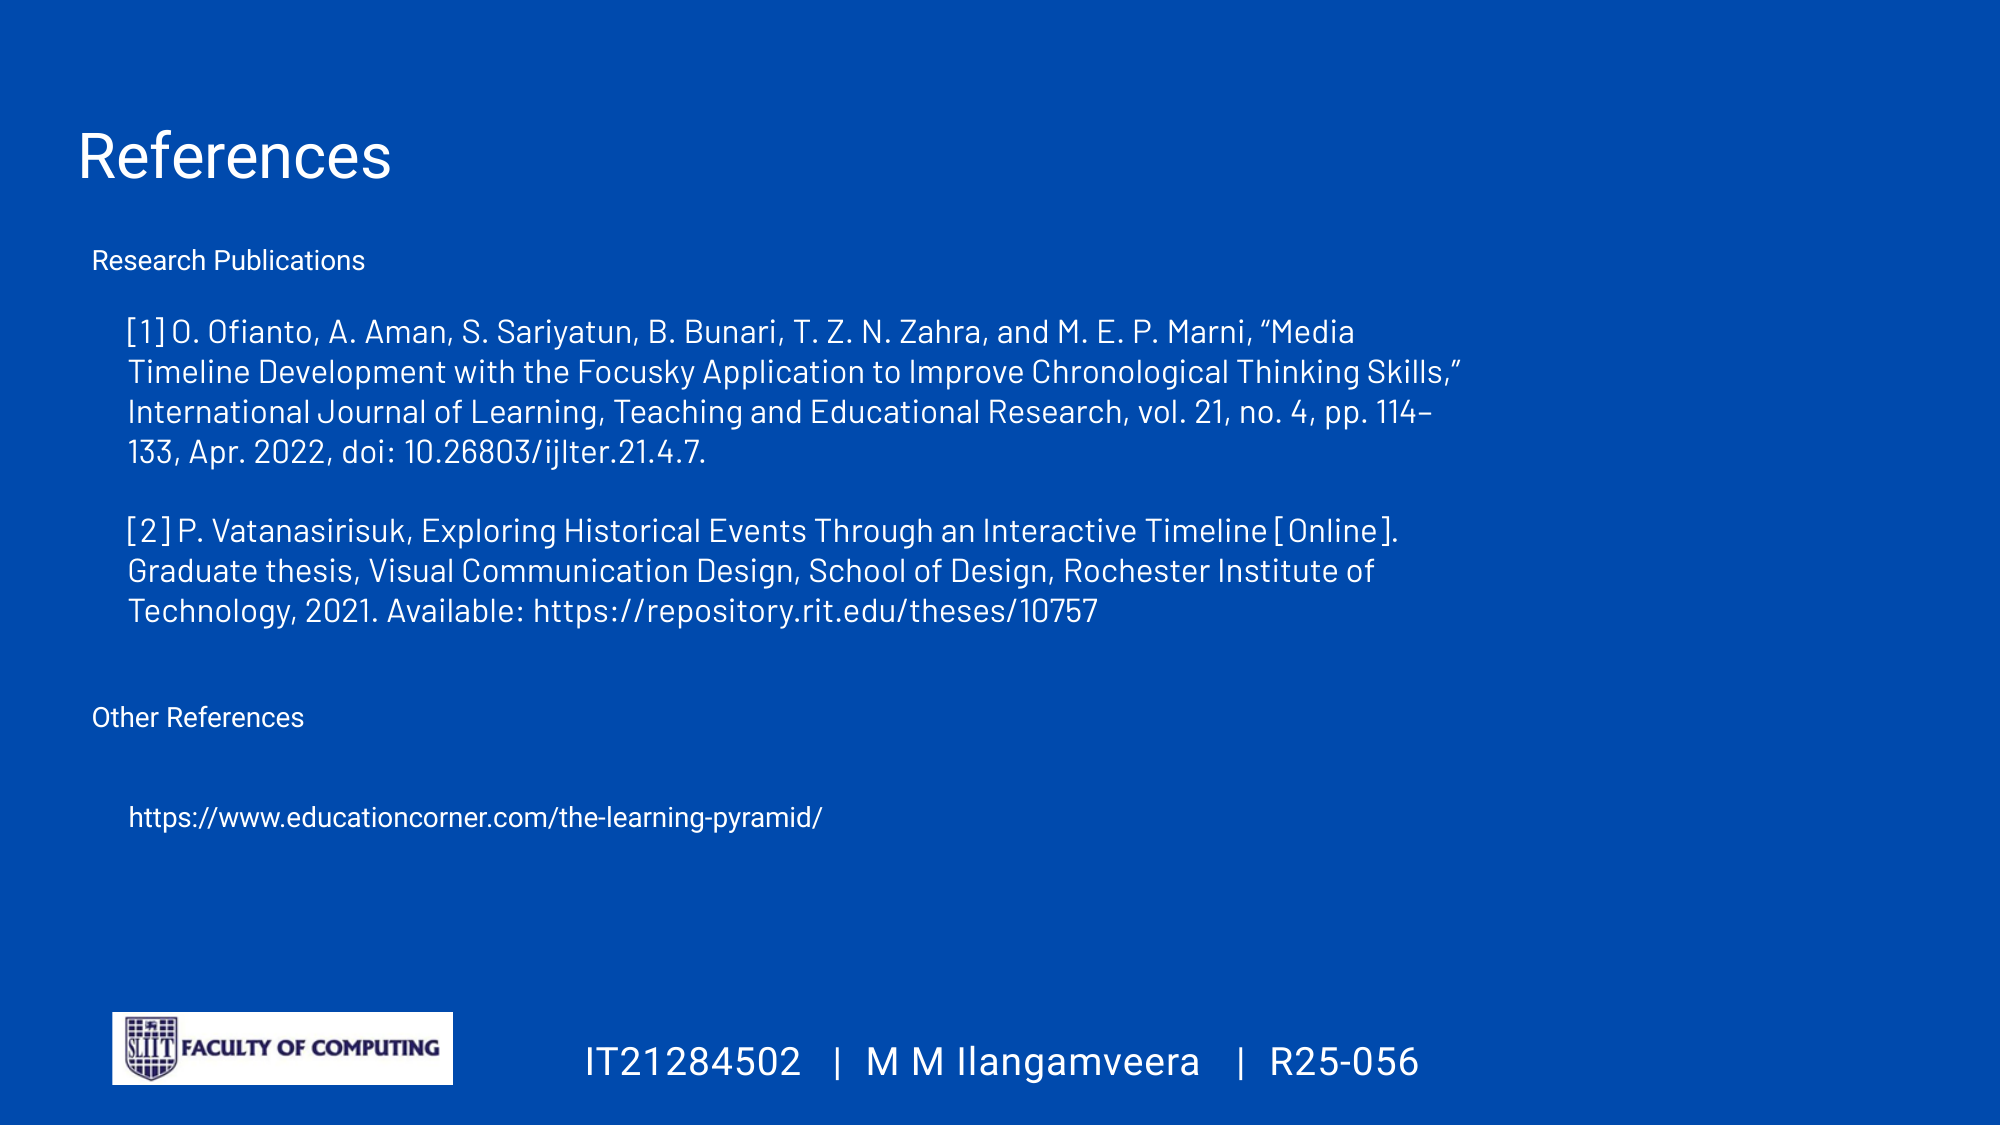

References
Research Publications
[1] O. Ofianto, A. Aman, S. Sariyatun, B. Bunari, T. Z. N. Zahra, and M. E. P. Marni, “Media
Timeline Development with the Focusky Application to Improve Chronological Thinking Skills,”
International Journal of Learning, Teaching and Educational Research, vol. 21, no. 4, pp. 114–
133, Apr. 2022, doi: 10.26803/ijlter.21.4.7.

[2] P. Vatanasirisuk, Exploring Historical Events Through an Interactive Timeline [Online].
Graduate thesis, Visual Communication Design, School of Design, Rochester Institute of
Technology, 2021. Available: https://repository.rit.edu/theses/10757
Other References
https://www.educationcorner.com/the-learning-pyramid/

M M Ilangamveera
R25-056
IT21284502
|
|